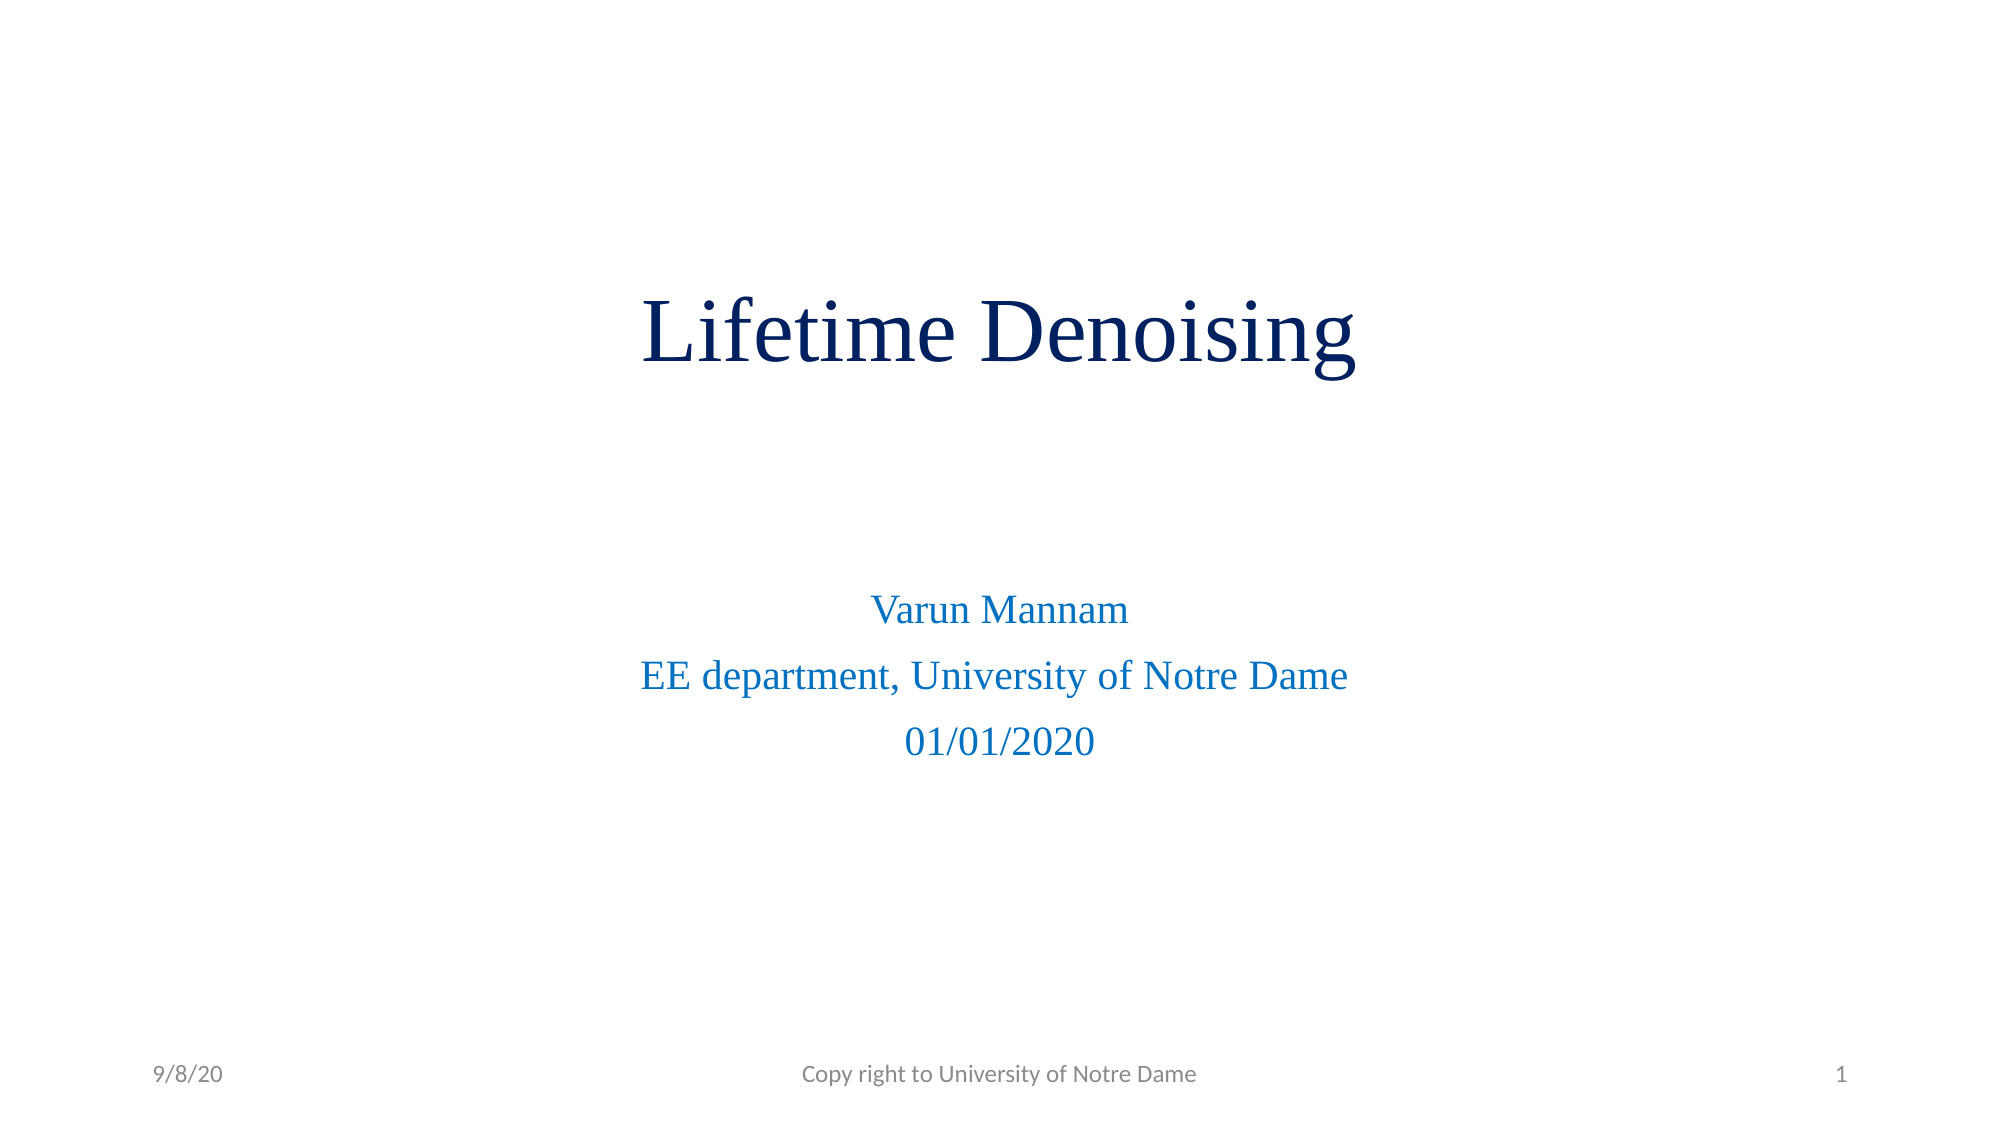

# Lifetime Denoising
Varun Mannam
EE department, University of Notre Dame
01/01/2020
9/8/20
Copy right to University of Notre Dame
1